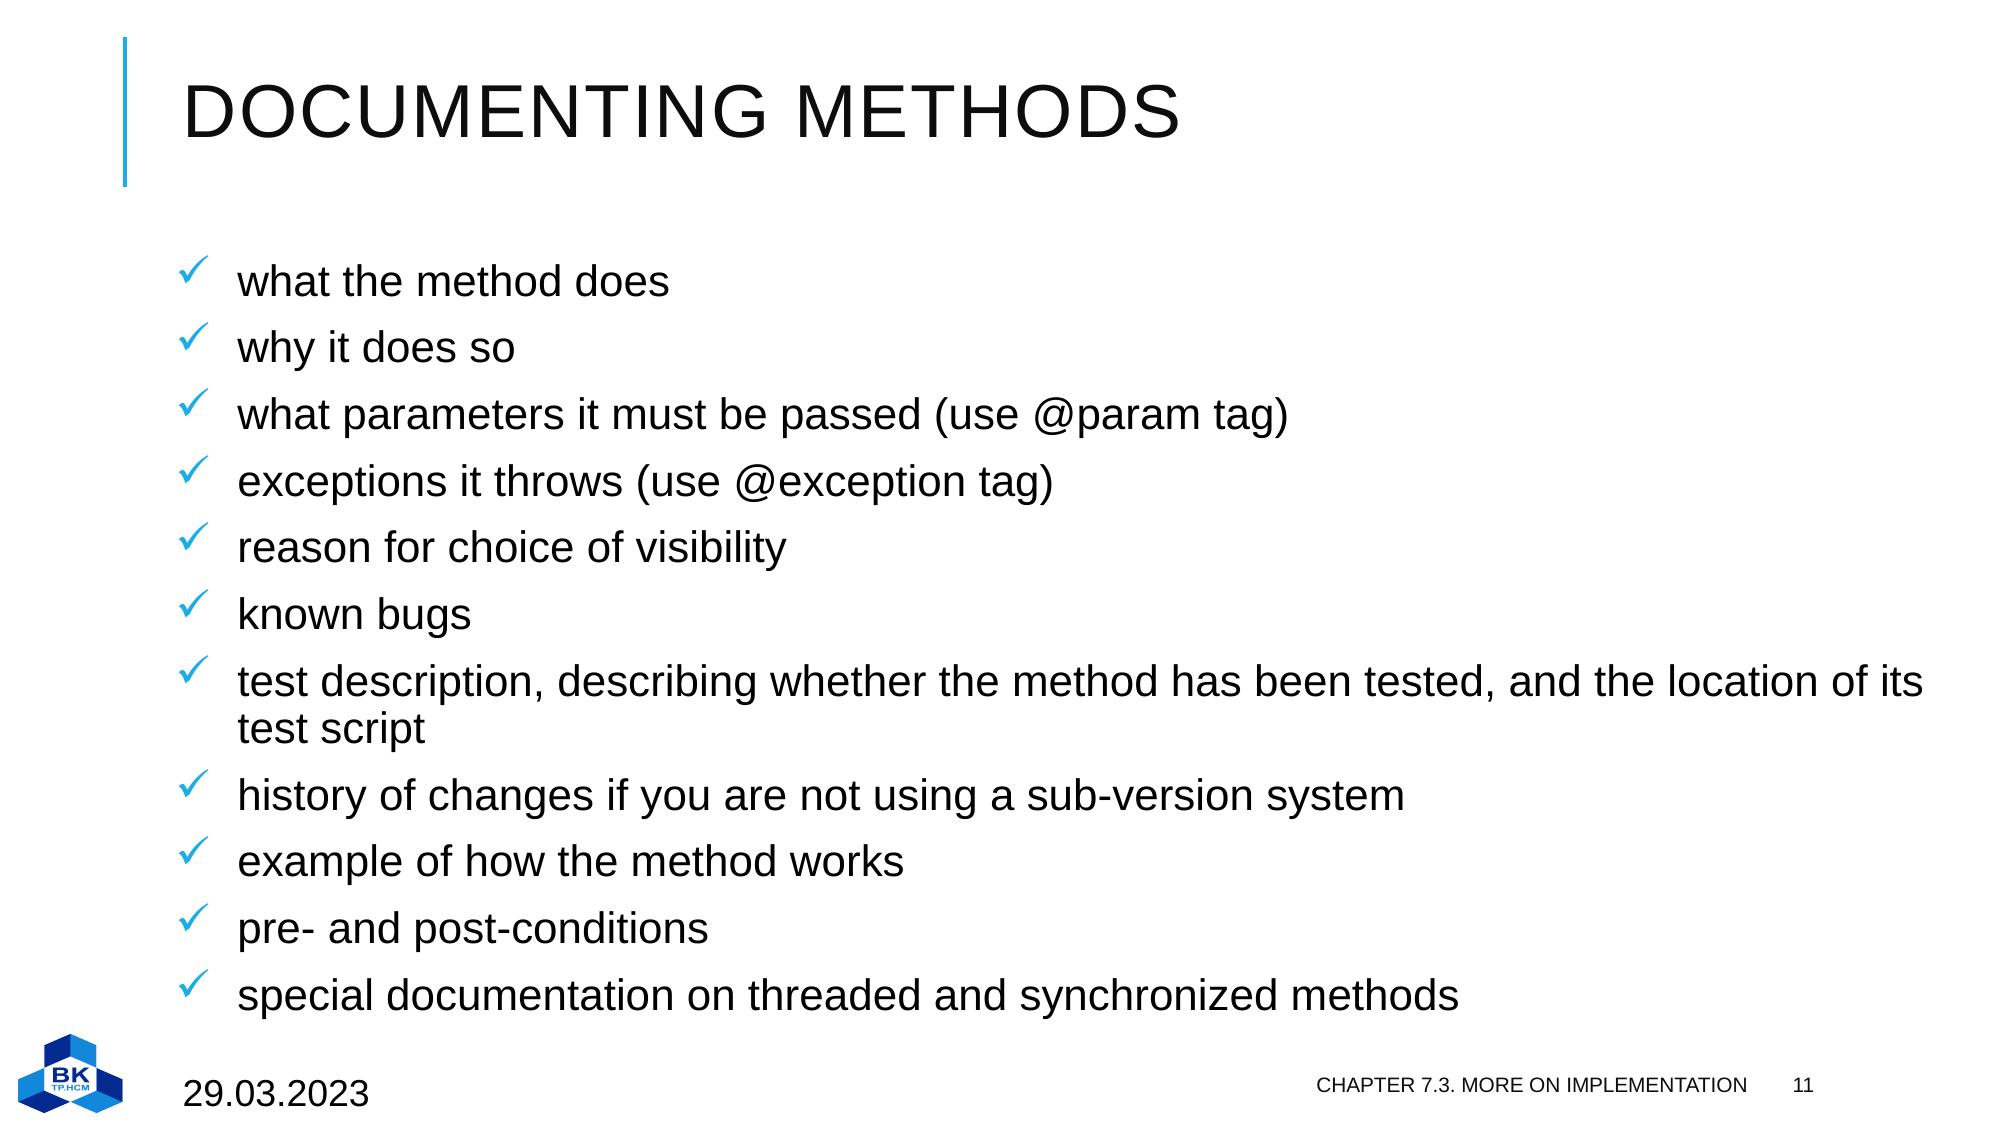

# Documenting Methods
what the method does
why it does so
what parameters it must be passed (use @param tag)
exceptions it throws (use @exception tag)
reason for choice of visibility
known bugs
test description, describing whether the method has been tested, and the location of its test script
history of changes if you are not using a sub-version system
example of how the method works
pre- and post-conditions
special documentation on threaded and synchronized methods
29.03.2023
Chapter 7.3. More on Implementation
11